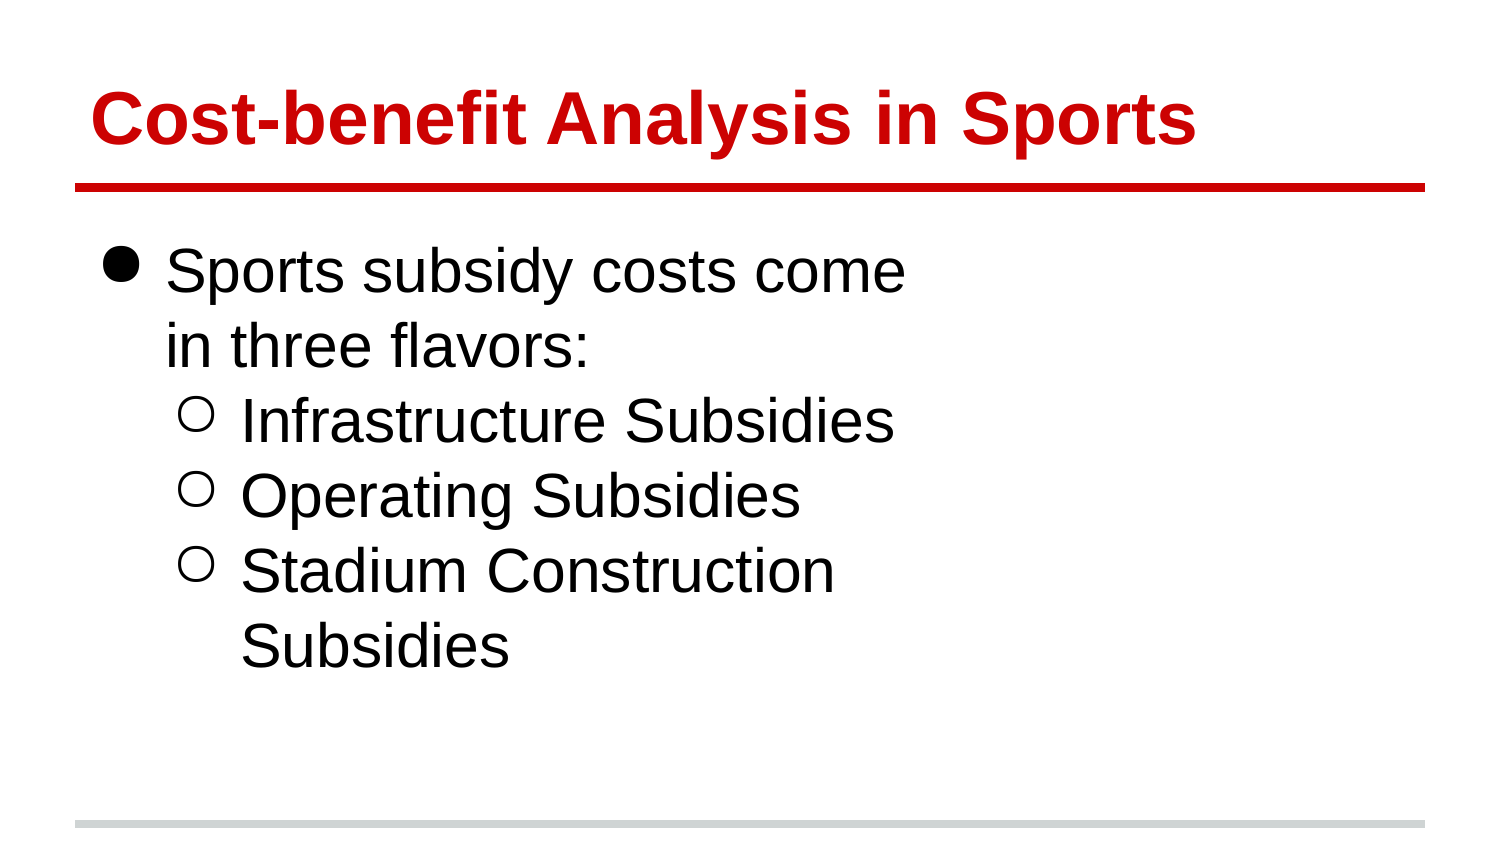

# Cost-benefit Analysis in Sports
Sports subsidy costs come in three flavors:
Infrastructure Subsidies
Operating Subsidies
Stadium Construction Subsidies